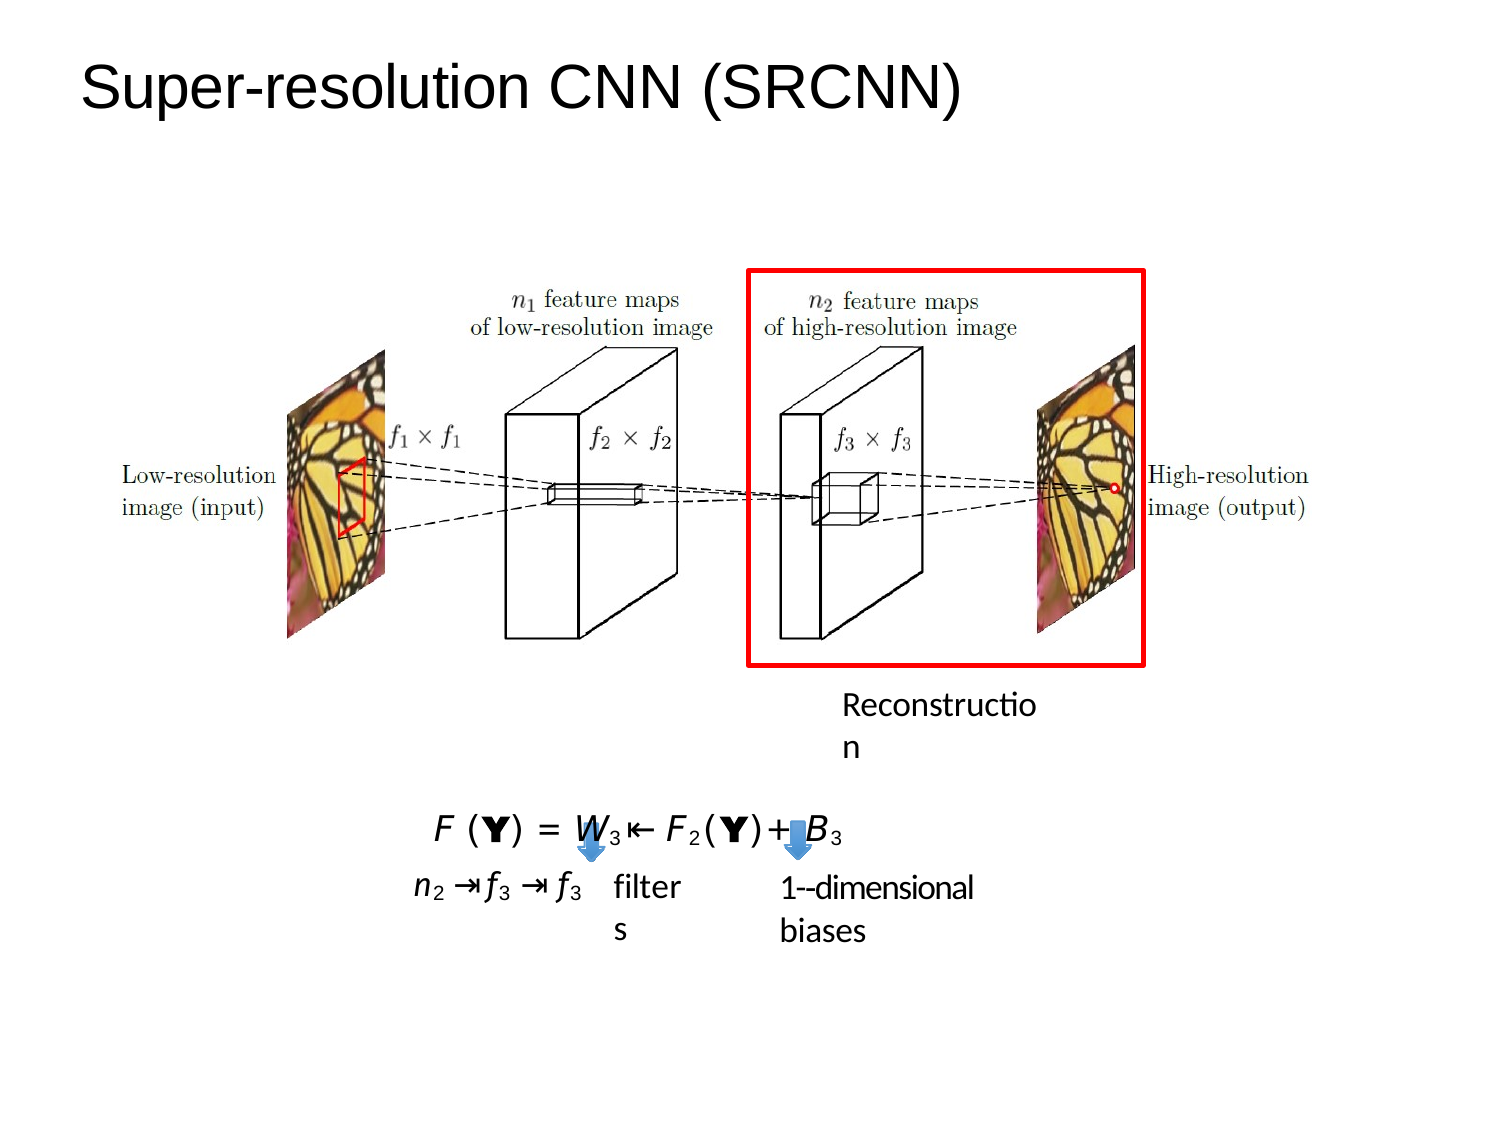

# Super-resolution CNN (SRCNN)

Reconstruction

F (Y) = W3 ⇤ F2(Y)+ B3

n2 ⇥ f3 ⇥ f3
filters
1-­‐dimensional biases